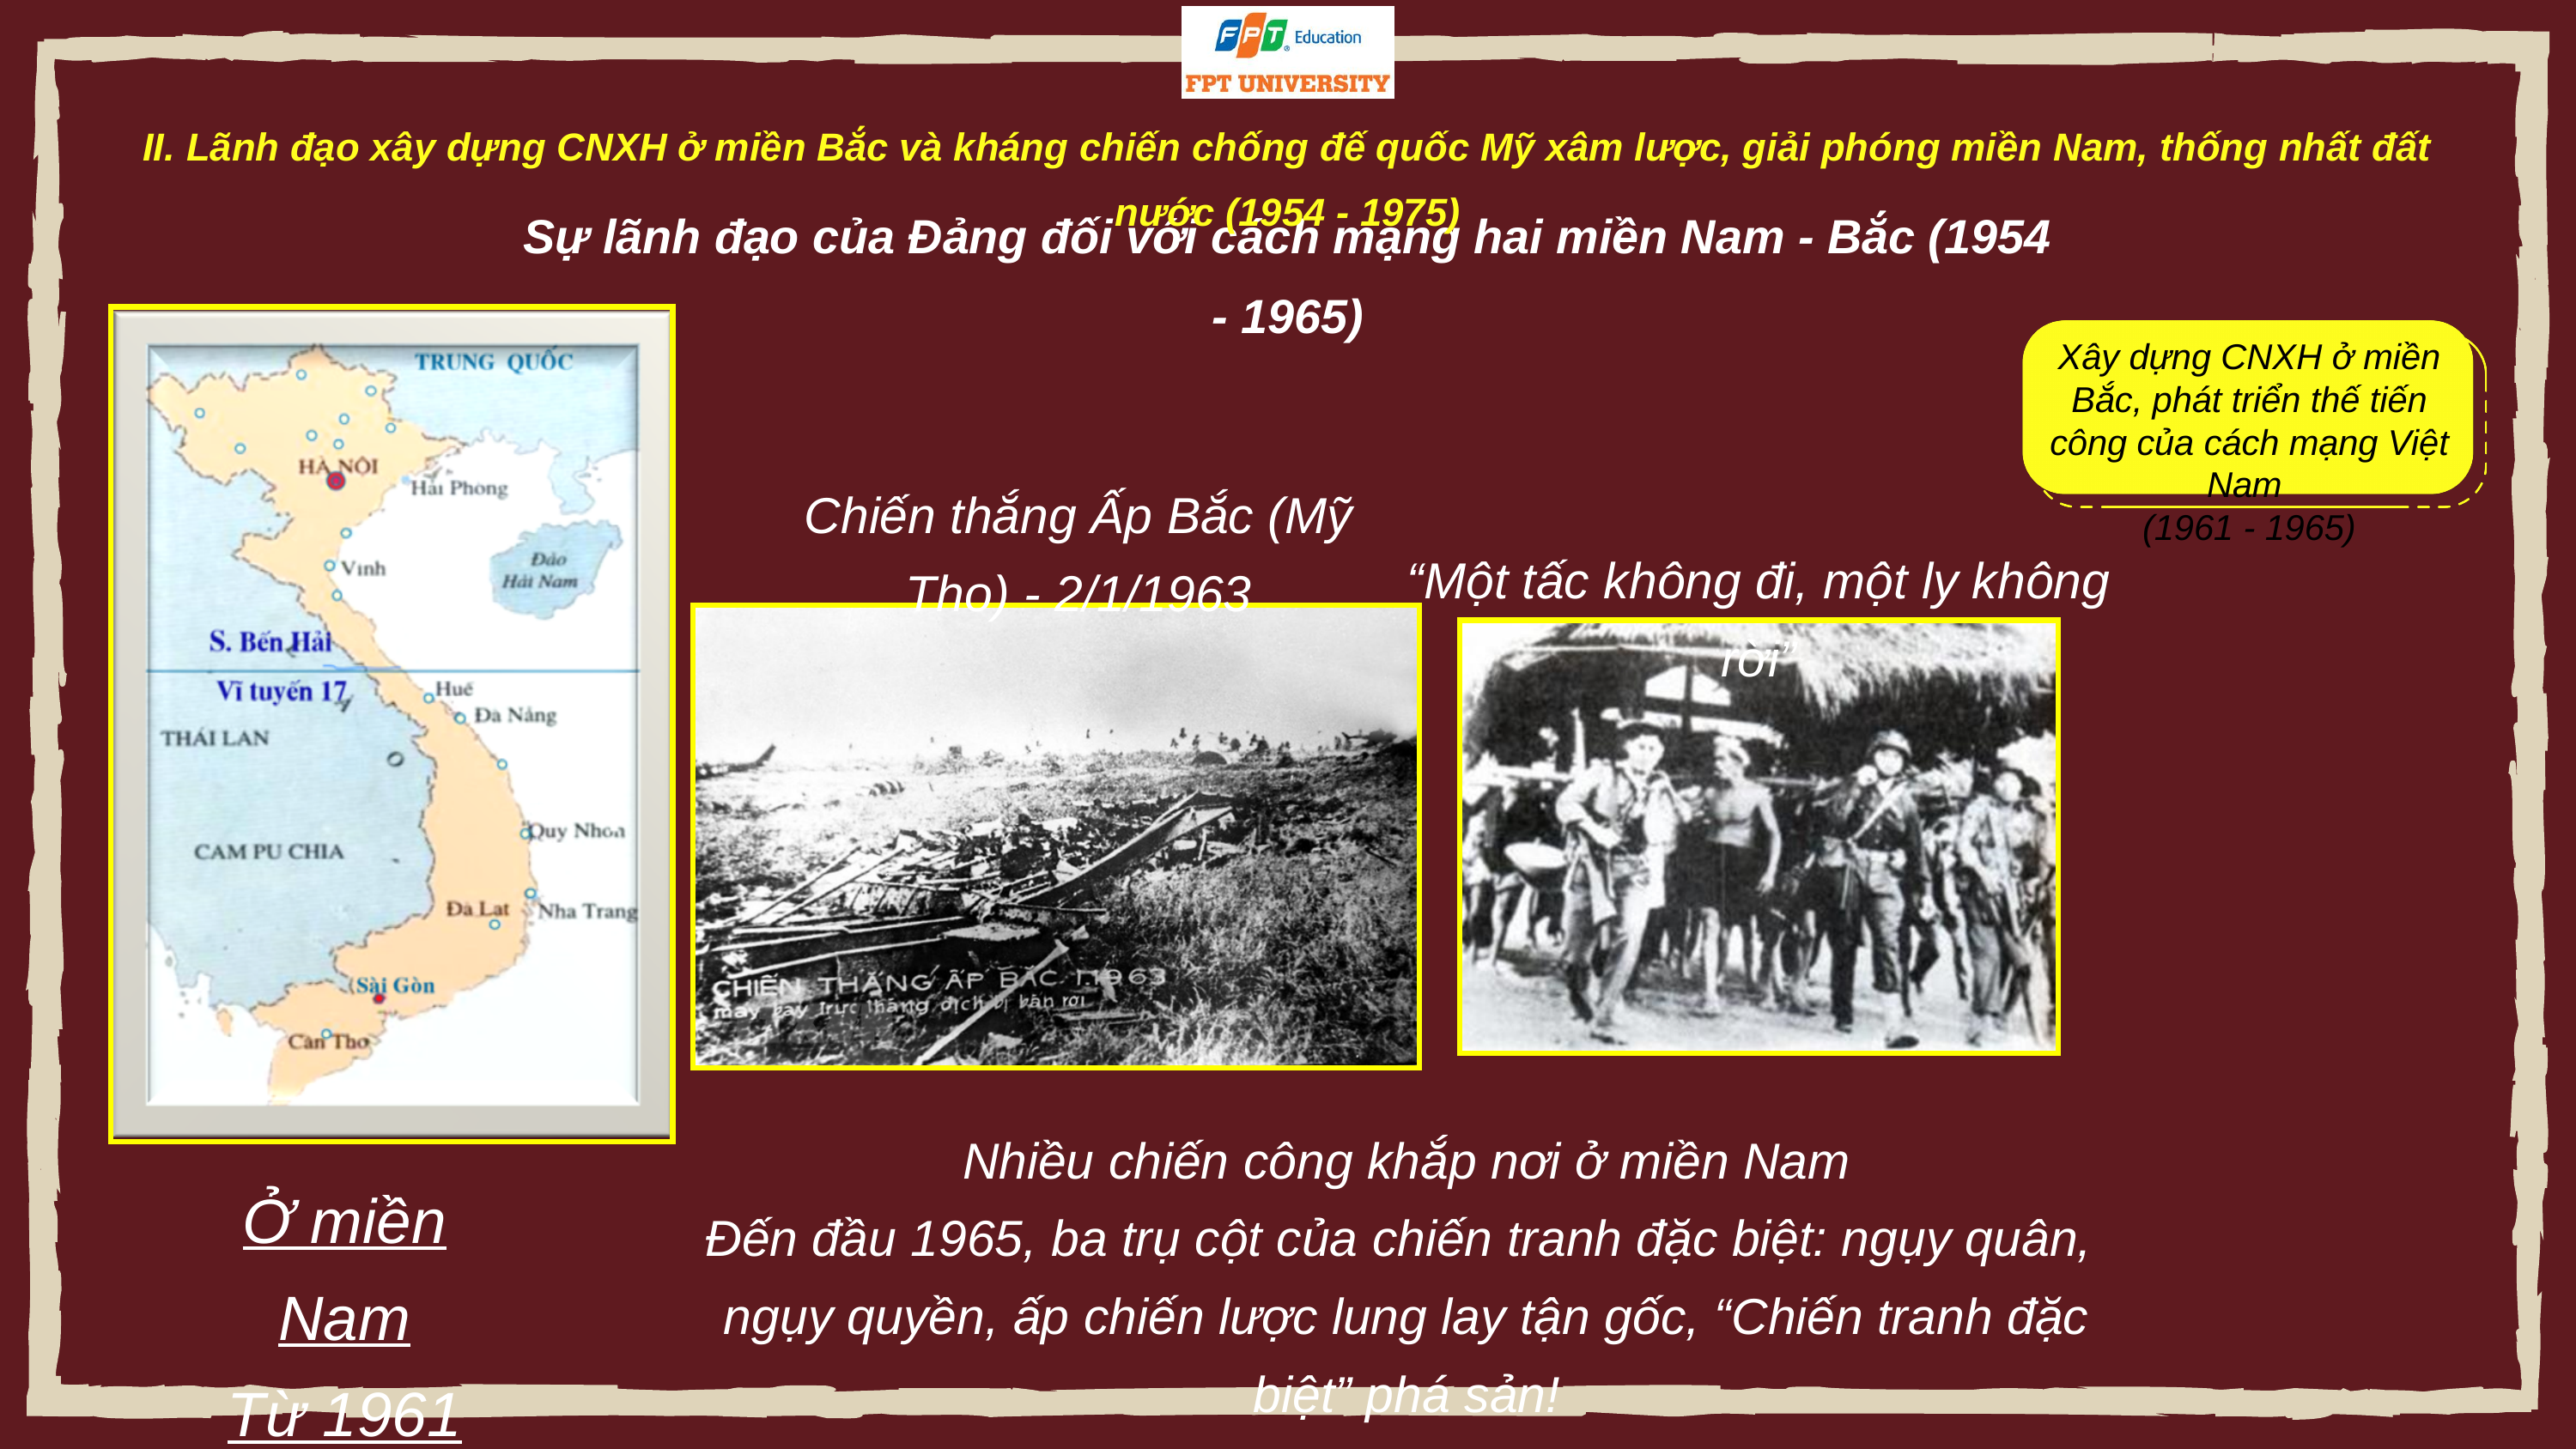

II. Lãnh đạo xây dựng CNXH ở miền Bắc và kháng chiến chống đế quốc Mỹ xâm lược, giải phóng miền Nam, thống nhất đất nước (1954 - 1975)
Sự lãnh đạo của Đảng đối với cách mạng hai miền Nam - Bắc (1954 - 1965)

Xây dựng CNXH ở miền Bắc, phát triển thế tiến công của cách mạng Việt Nam
(1961 - 1965)
Chiến thắng Ấp Bắc (Mỹ Tho) - 2/1/1963
“Một tấc không đi, một ly không rời”

Nhiều chiến công khắp nơi ở miền Nam
Đến đầu 1965, ba trụ cột của chiến tranh đặc biệt: ngụy quân,
ngụy quyền, ấp chiến lược lung lay tận gốc, “Chiến tranh đặc biệt” phá sản!
Ở miền Nam
Từ 1961